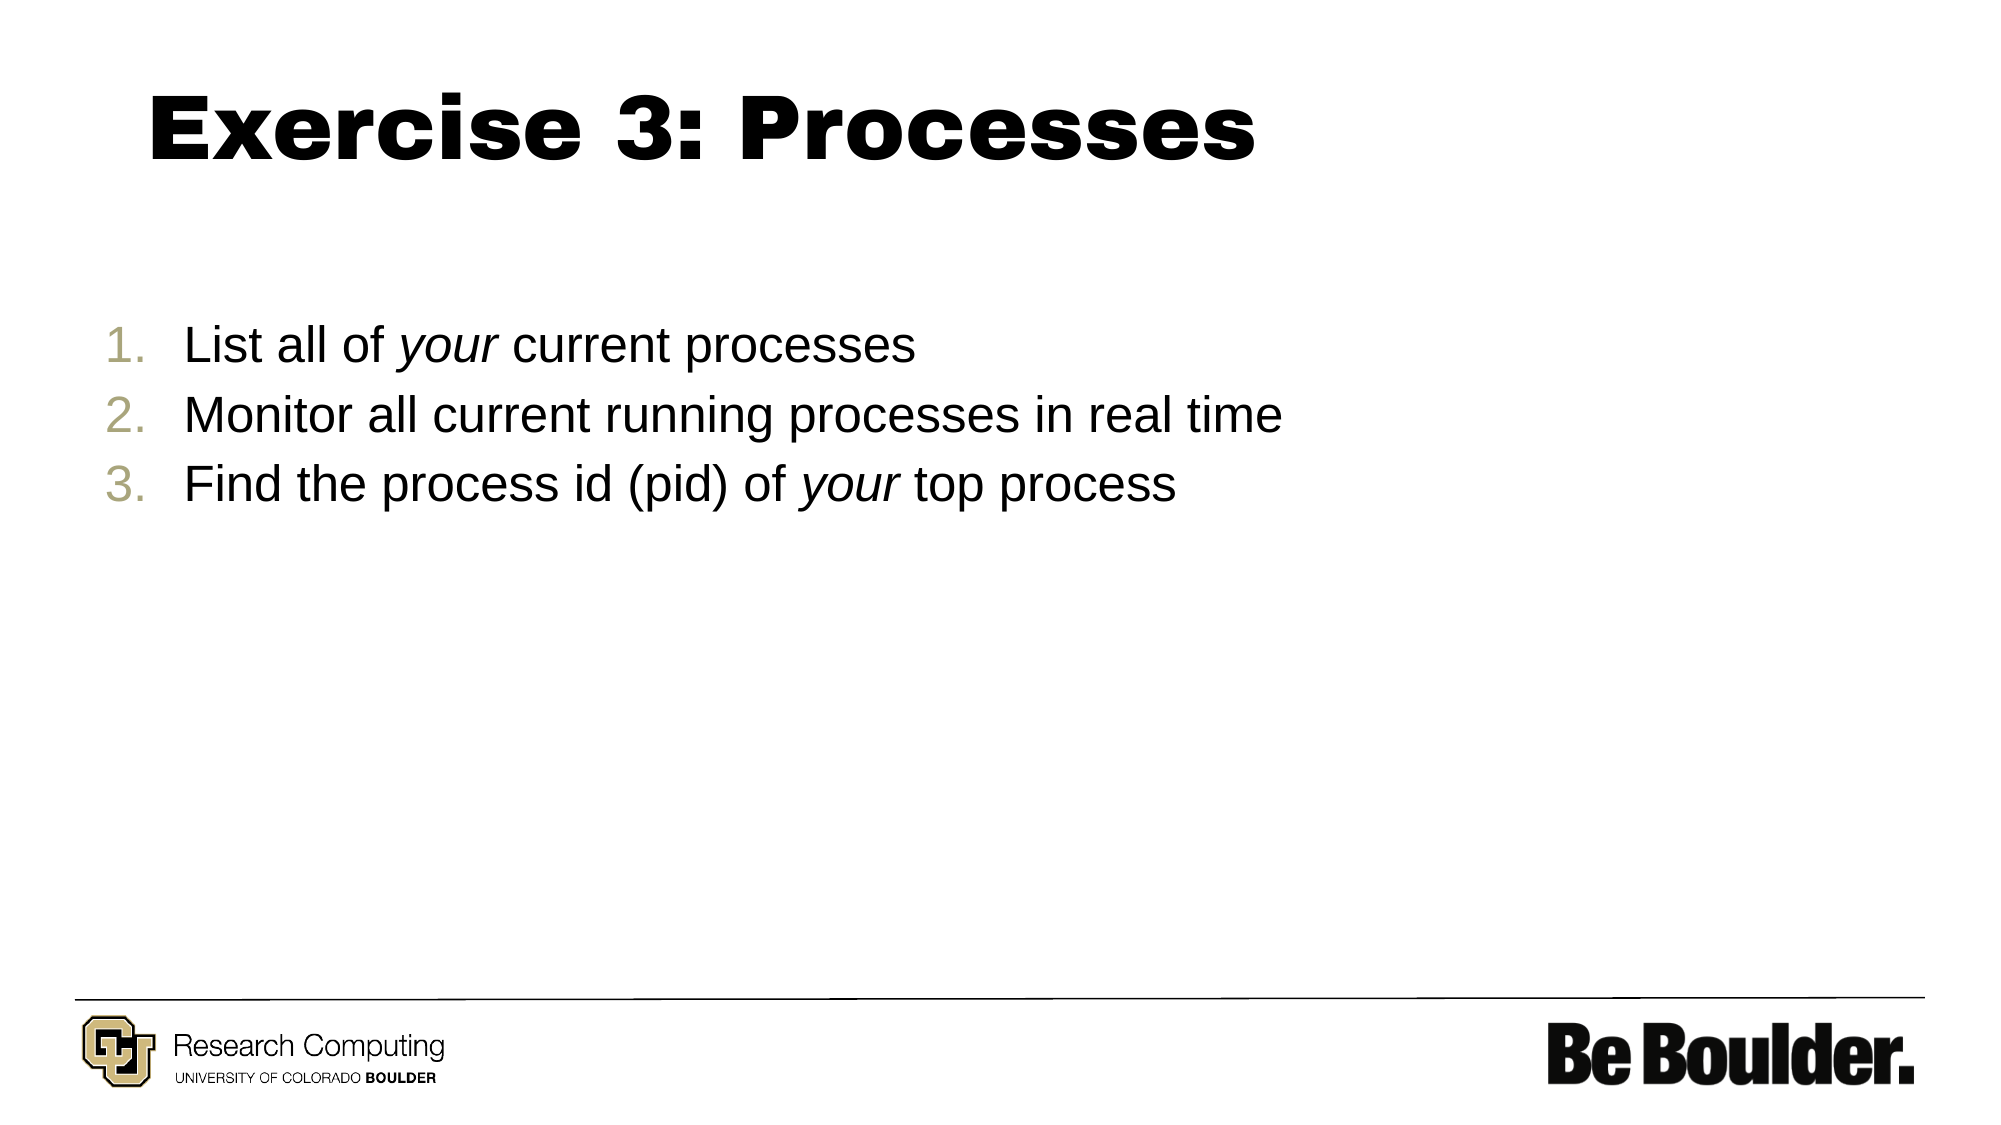

# Exercise 3: Processes
List all of your current processes
Monitor all current running processes in real time
Find the process id (pid) of your top process

Research Computing @ CU Boulder